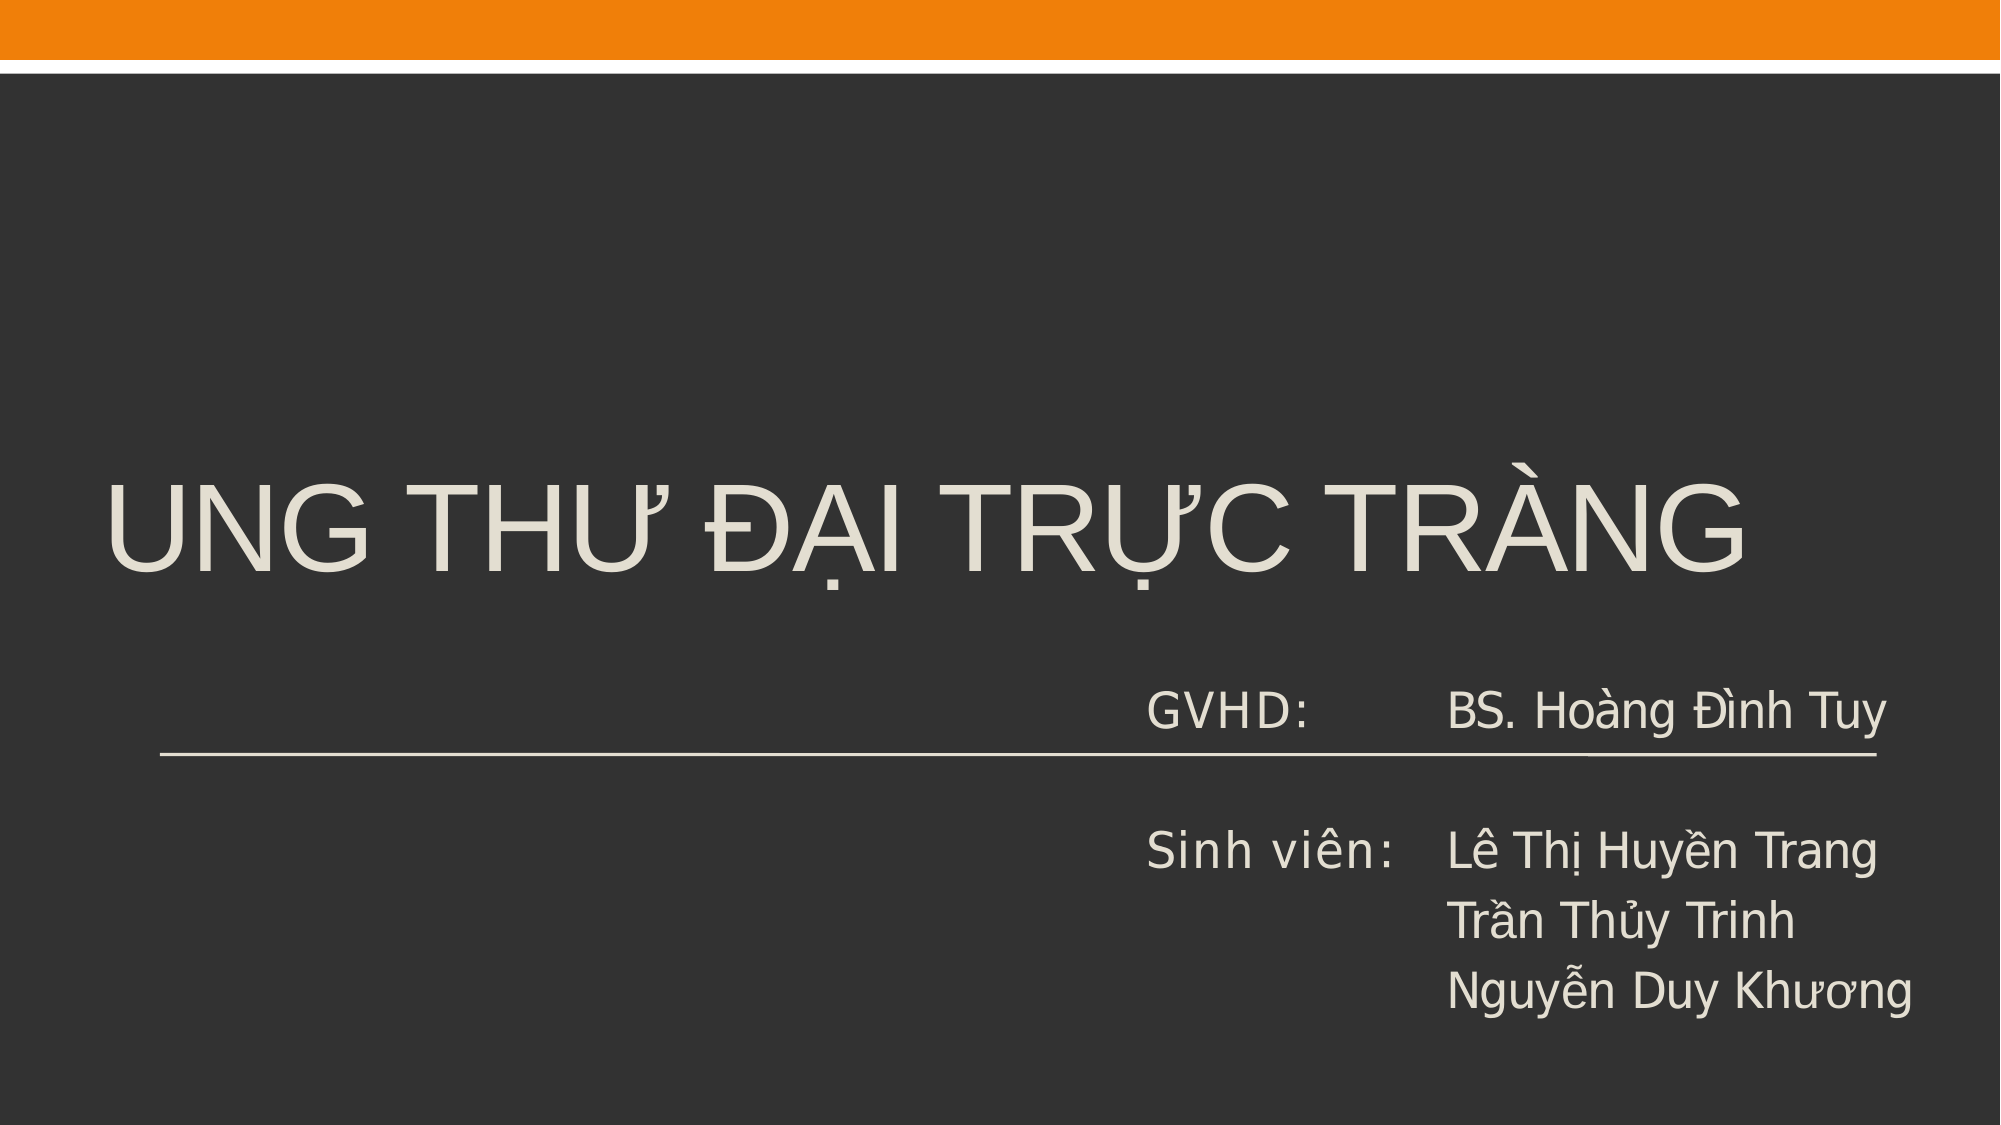

# UNG THƯ ĐẠI TRỰC TRÀNG
GVHD: 	BS. Hoàng Đình Tuy

Sinh viên: 	Lê Thị Huyền Trang
		Trần Thủy Trinh
		Nguyễn Duy Khương